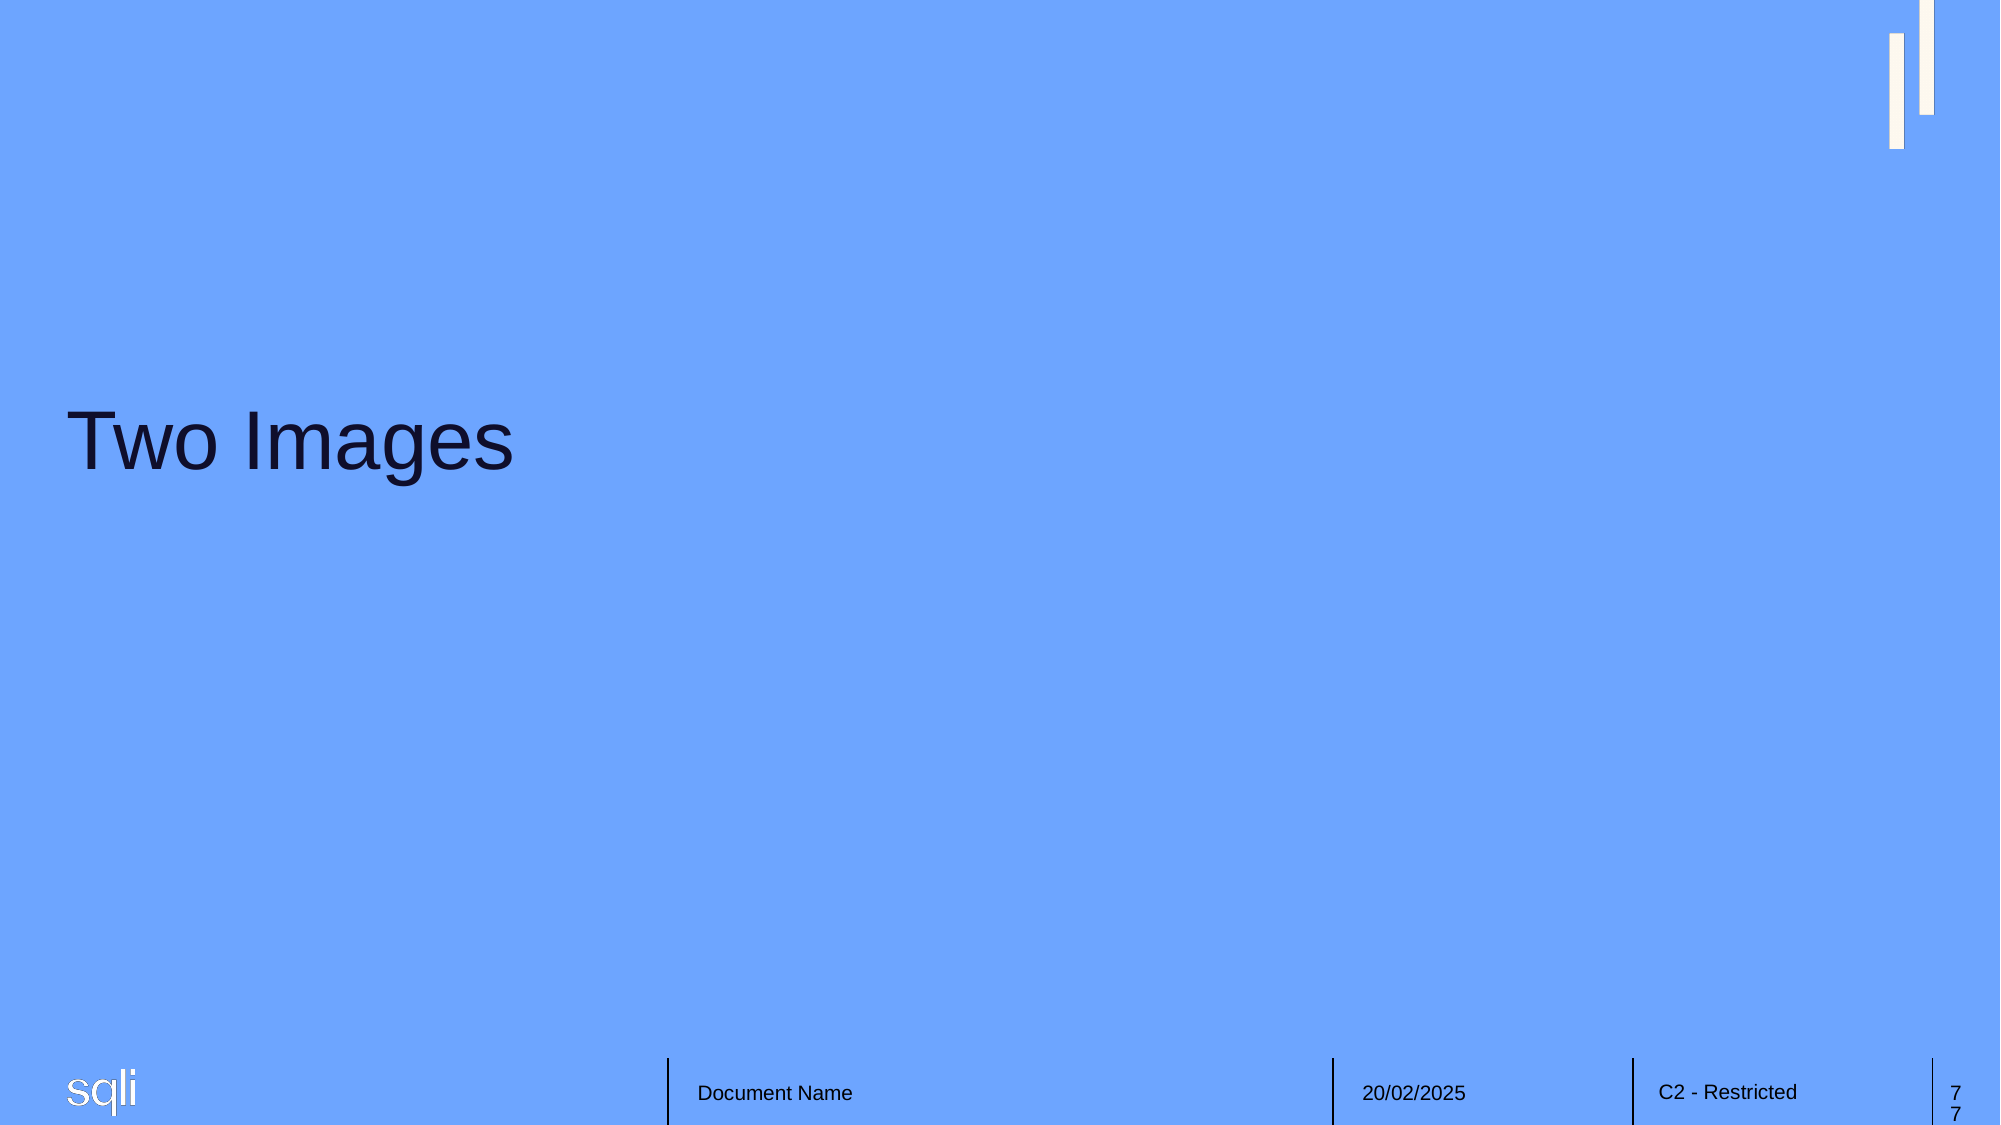

# Two Images
Document Name
20/02/2025
77